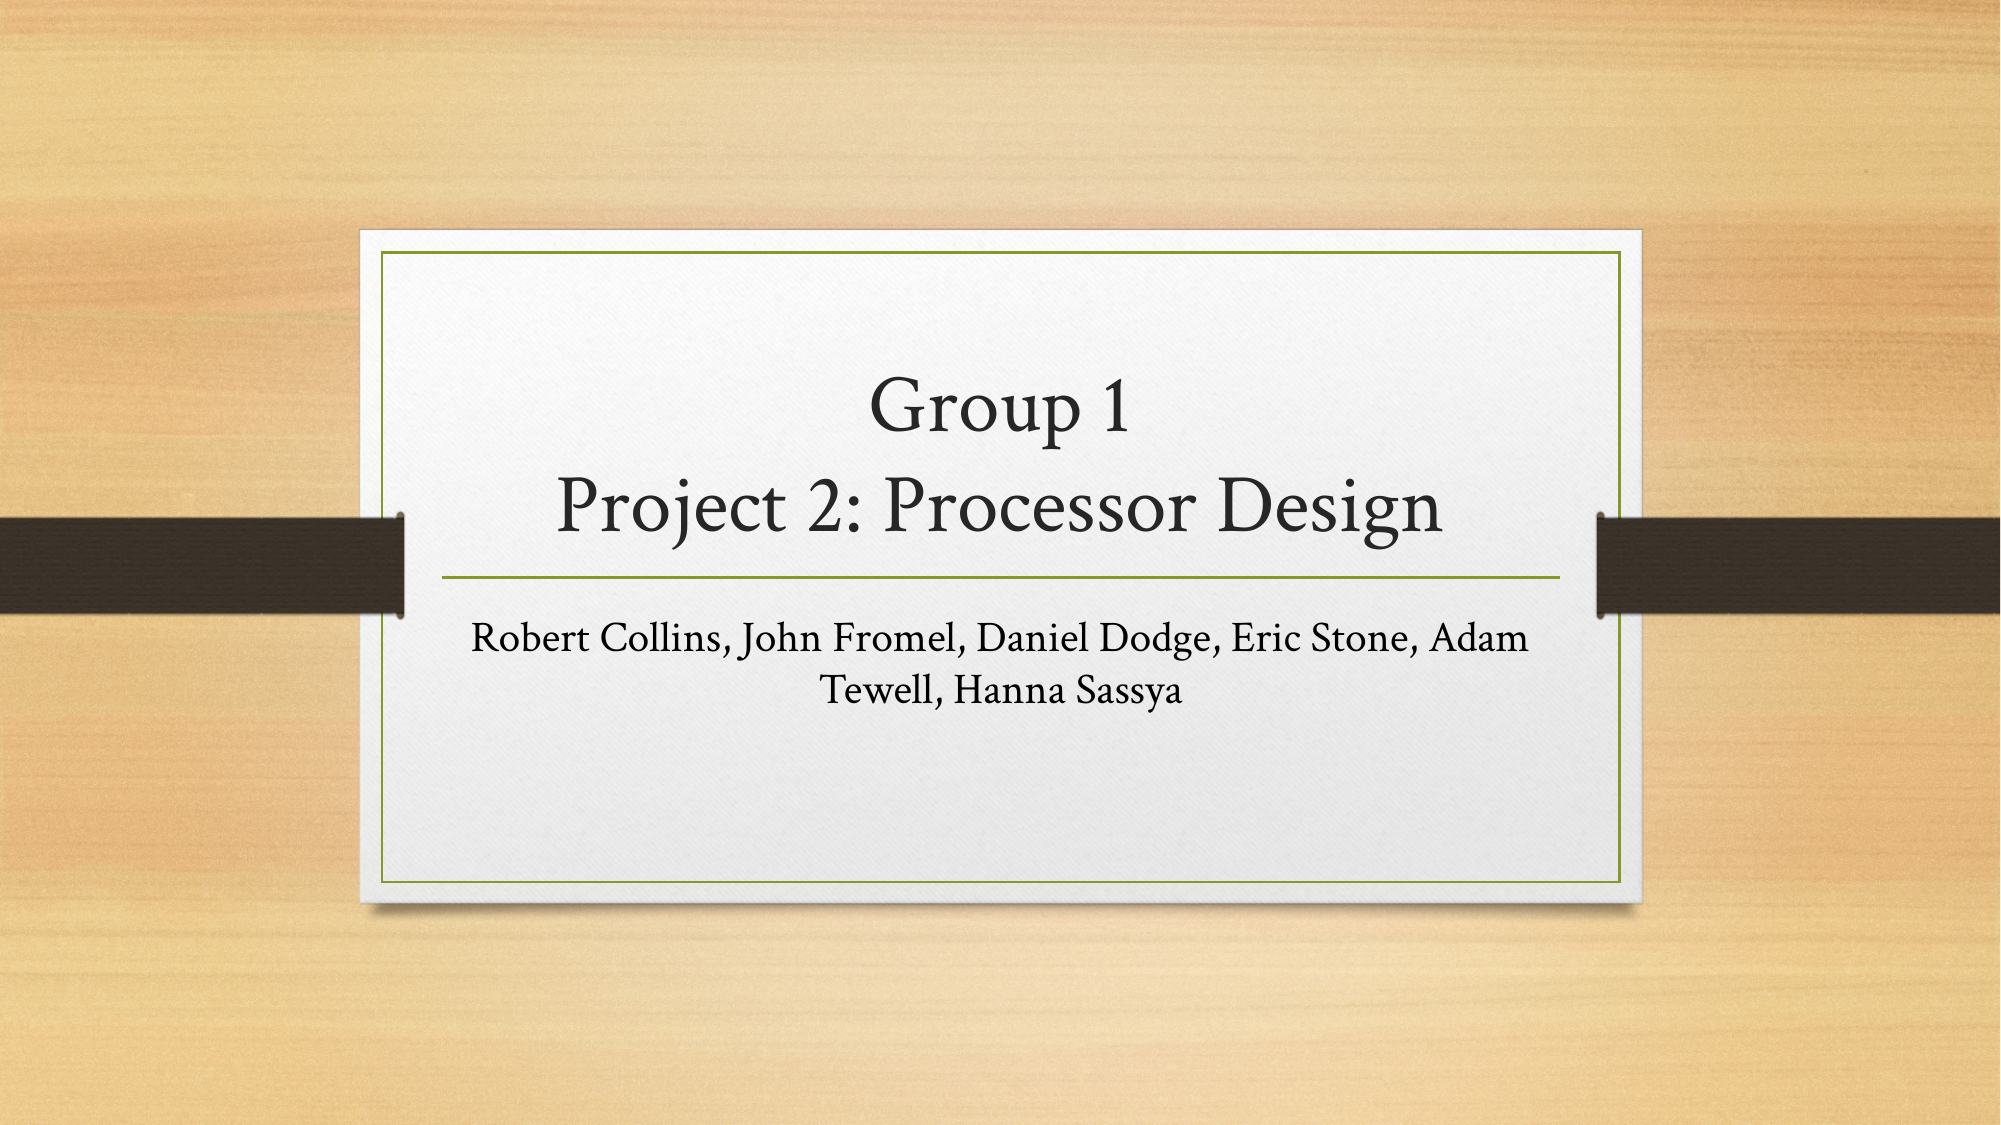

# Group 1 Project 2: Processor Design
Robert Collins, John Fromel, Daniel Dodge, Eric Stone, Adam Tewell, Hanna Sassya